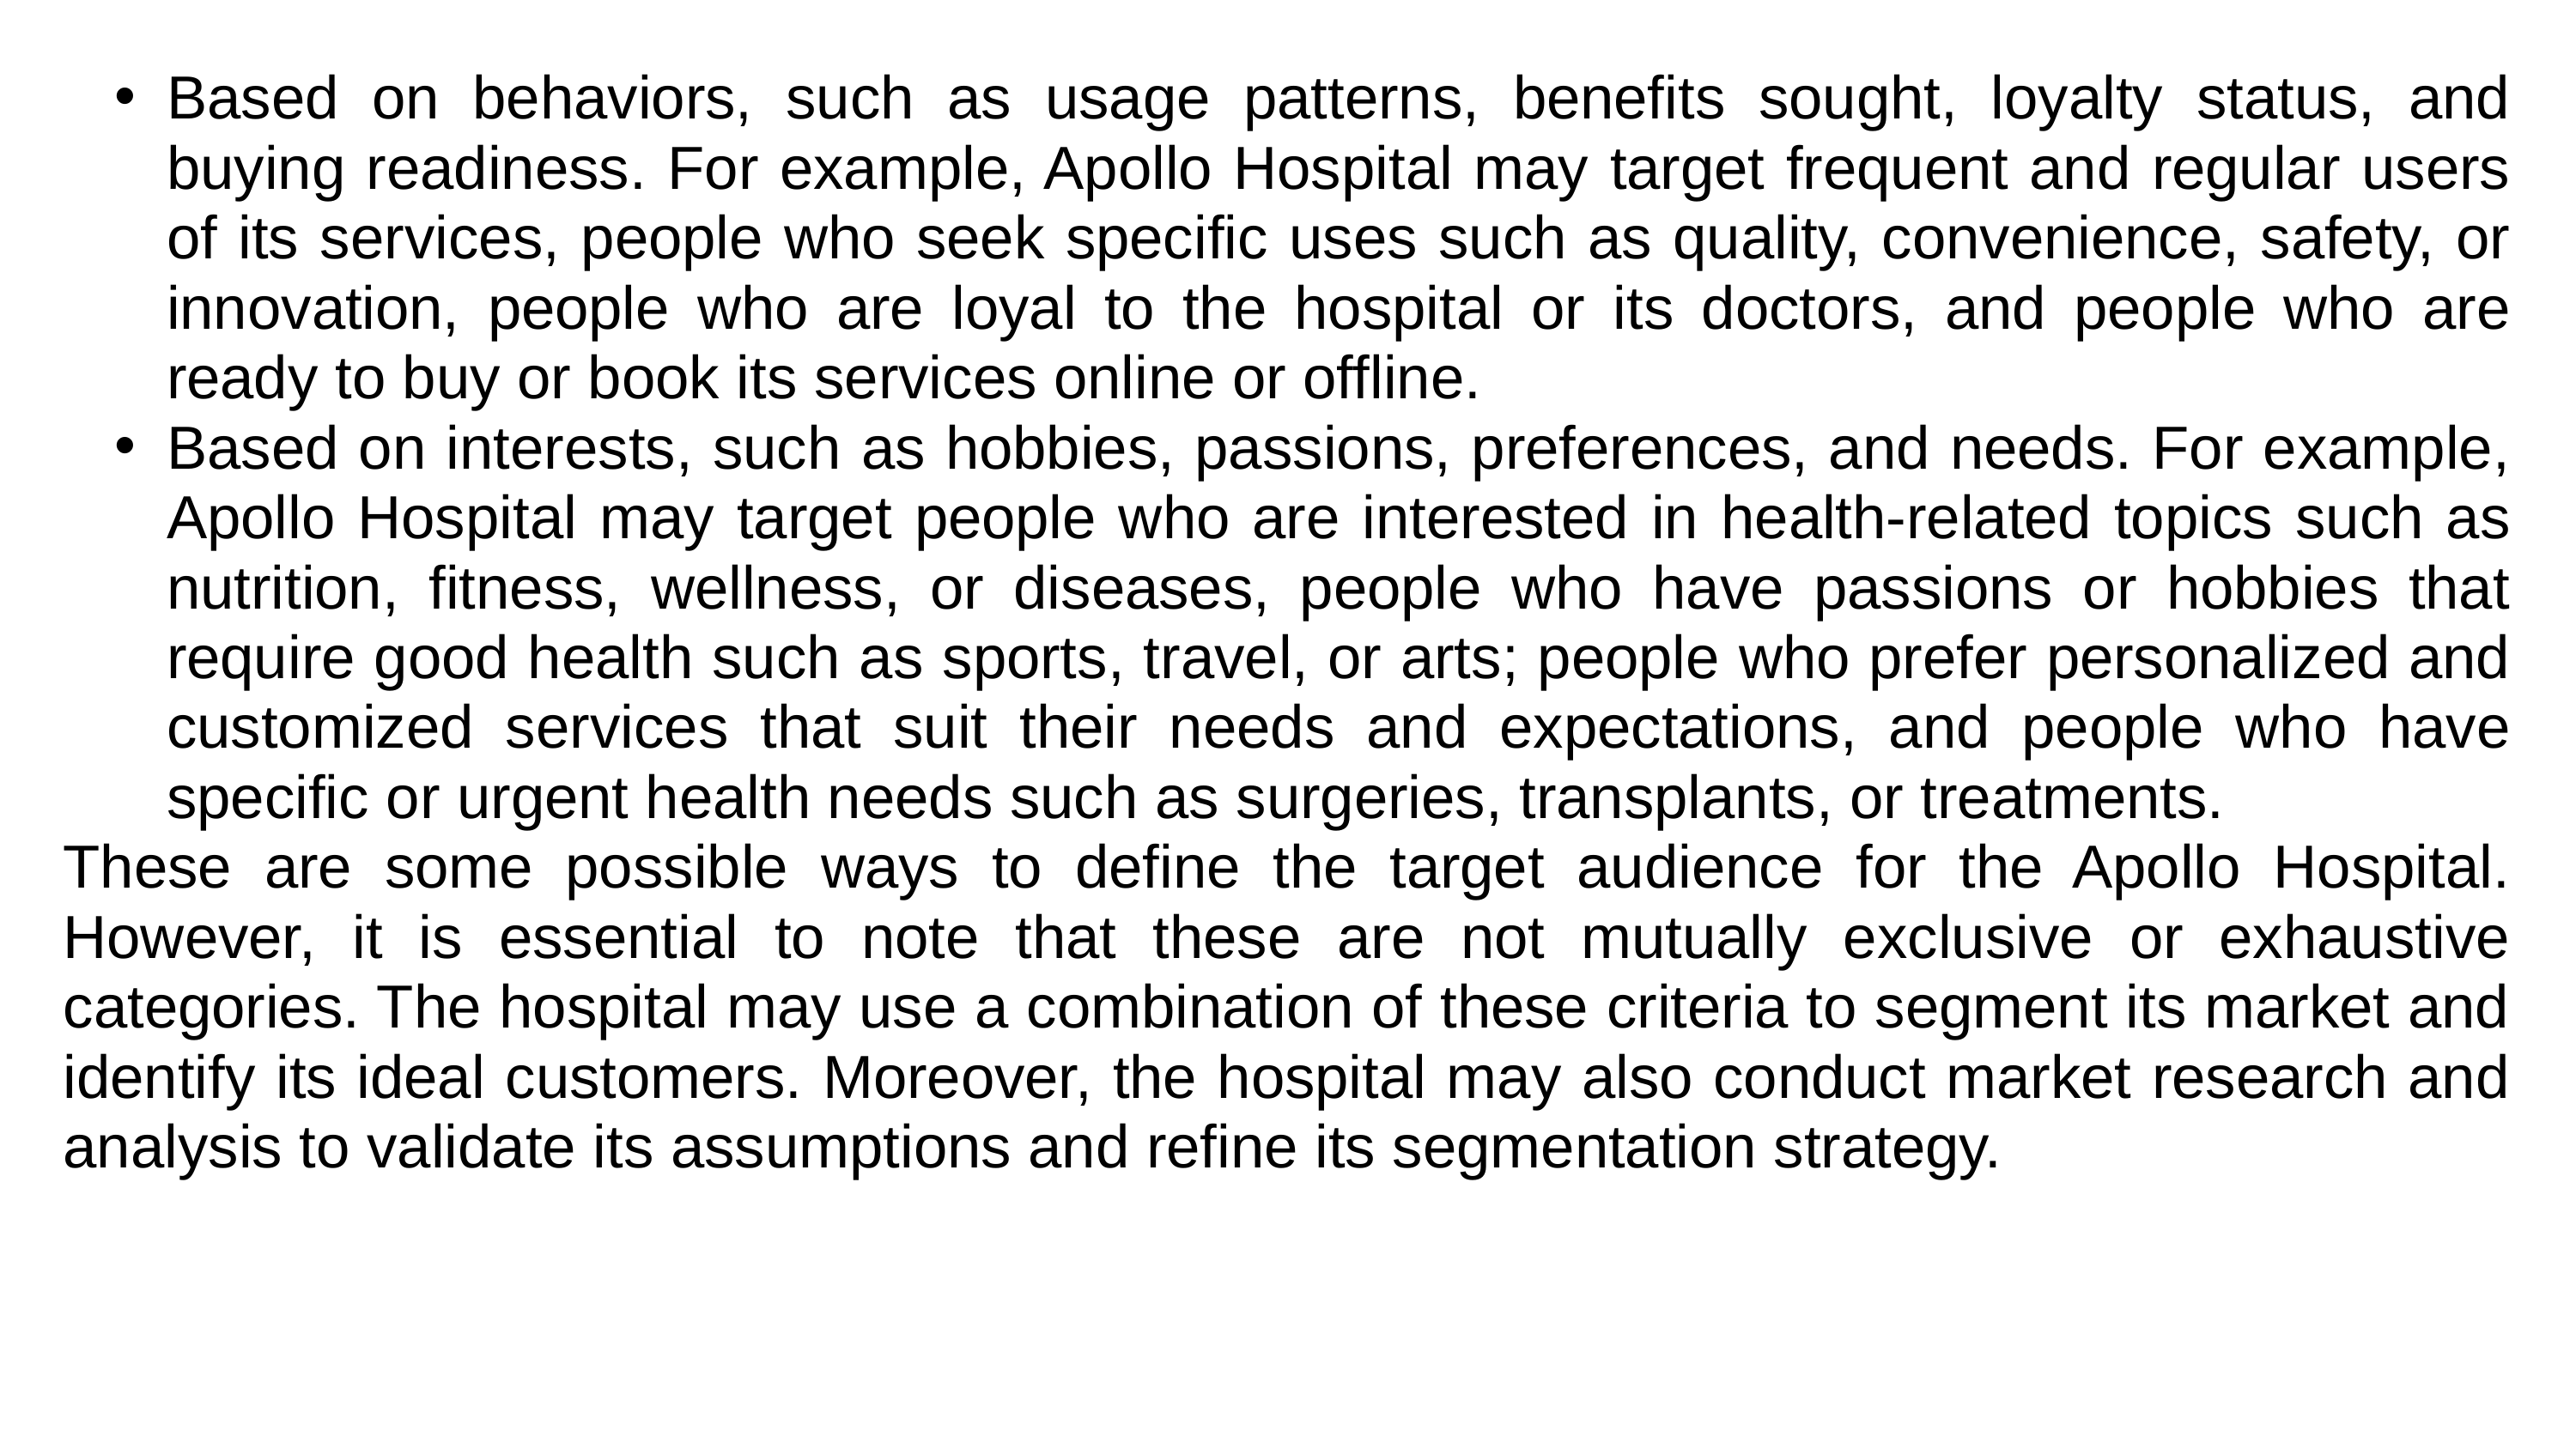

Based on behaviors, such as usage patterns, benefits sought, loyalty status, and buying readiness. For example, Apollo Hospital may target frequent and regular users of its services, people who seek specific uses such as quality, convenience, safety, or innovation, people who are loyal to the hospital or its doctors, and people who are ready to buy or book its services online or offline.
Based on interests, such as hobbies, passions, preferences, and needs. For example, Apollo Hospital may target people who are interested in health-related topics such as nutrition, fitness, wellness, or diseases, people who have passions or hobbies that require good health such as sports, travel, or arts; people who prefer personalized and customized services that suit their needs and expectations, and people who have specific or urgent health needs such as surgeries, transplants, or treatments.
These are some possible ways to define the target audience for the Apollo Hospital. However, it is essential to note that these are not mutually exclusive or exhaustive categories. The hospital may use a combination of these criteria to segment its market and identify its ideal customers. Moreover, the hospital may also conduct market research and analysis to validate its assumptions and refine its segmentation strategy.